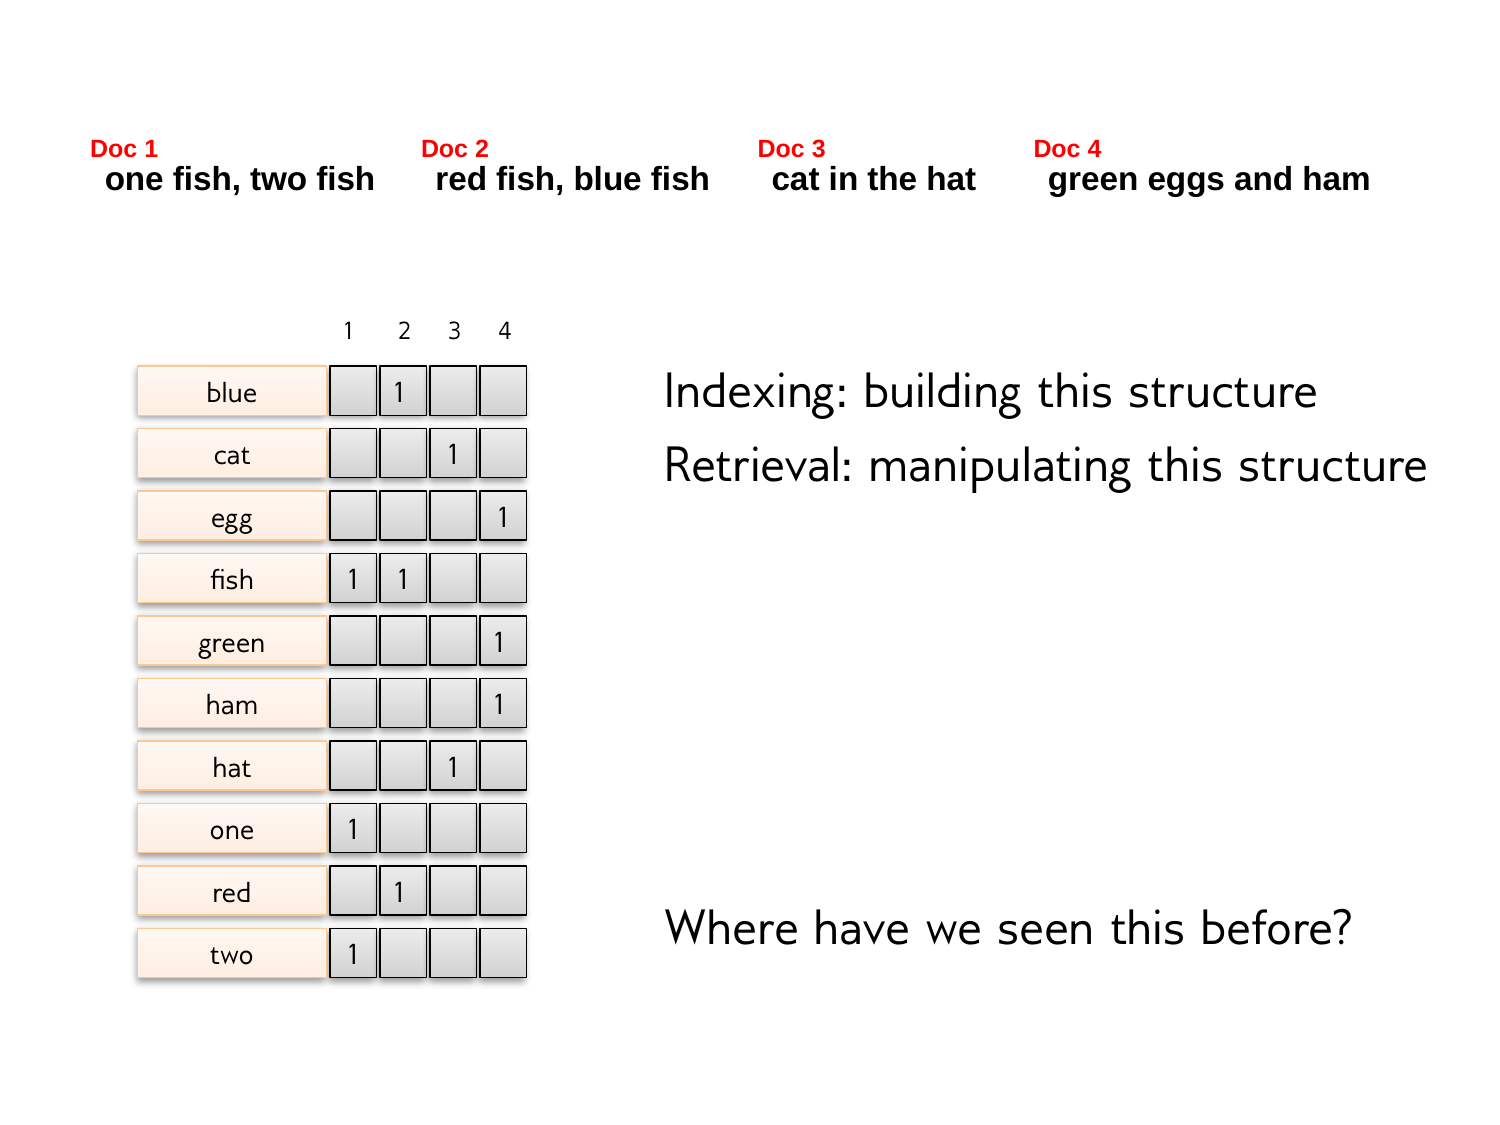

Doc 1
one fish, two fish
Doc 2
red fish, blue fish
Doc 3
cat in the hat
Doc 4
green eggs and ham
1
2
3
4
Indexing: building this structure
blue

1

Retrieval: manipulating this structure
cat

1

egg

1
fish
1
1

green

1
ham

1
hat

1

one
1

red

1

Where have we seen this before?
two
1